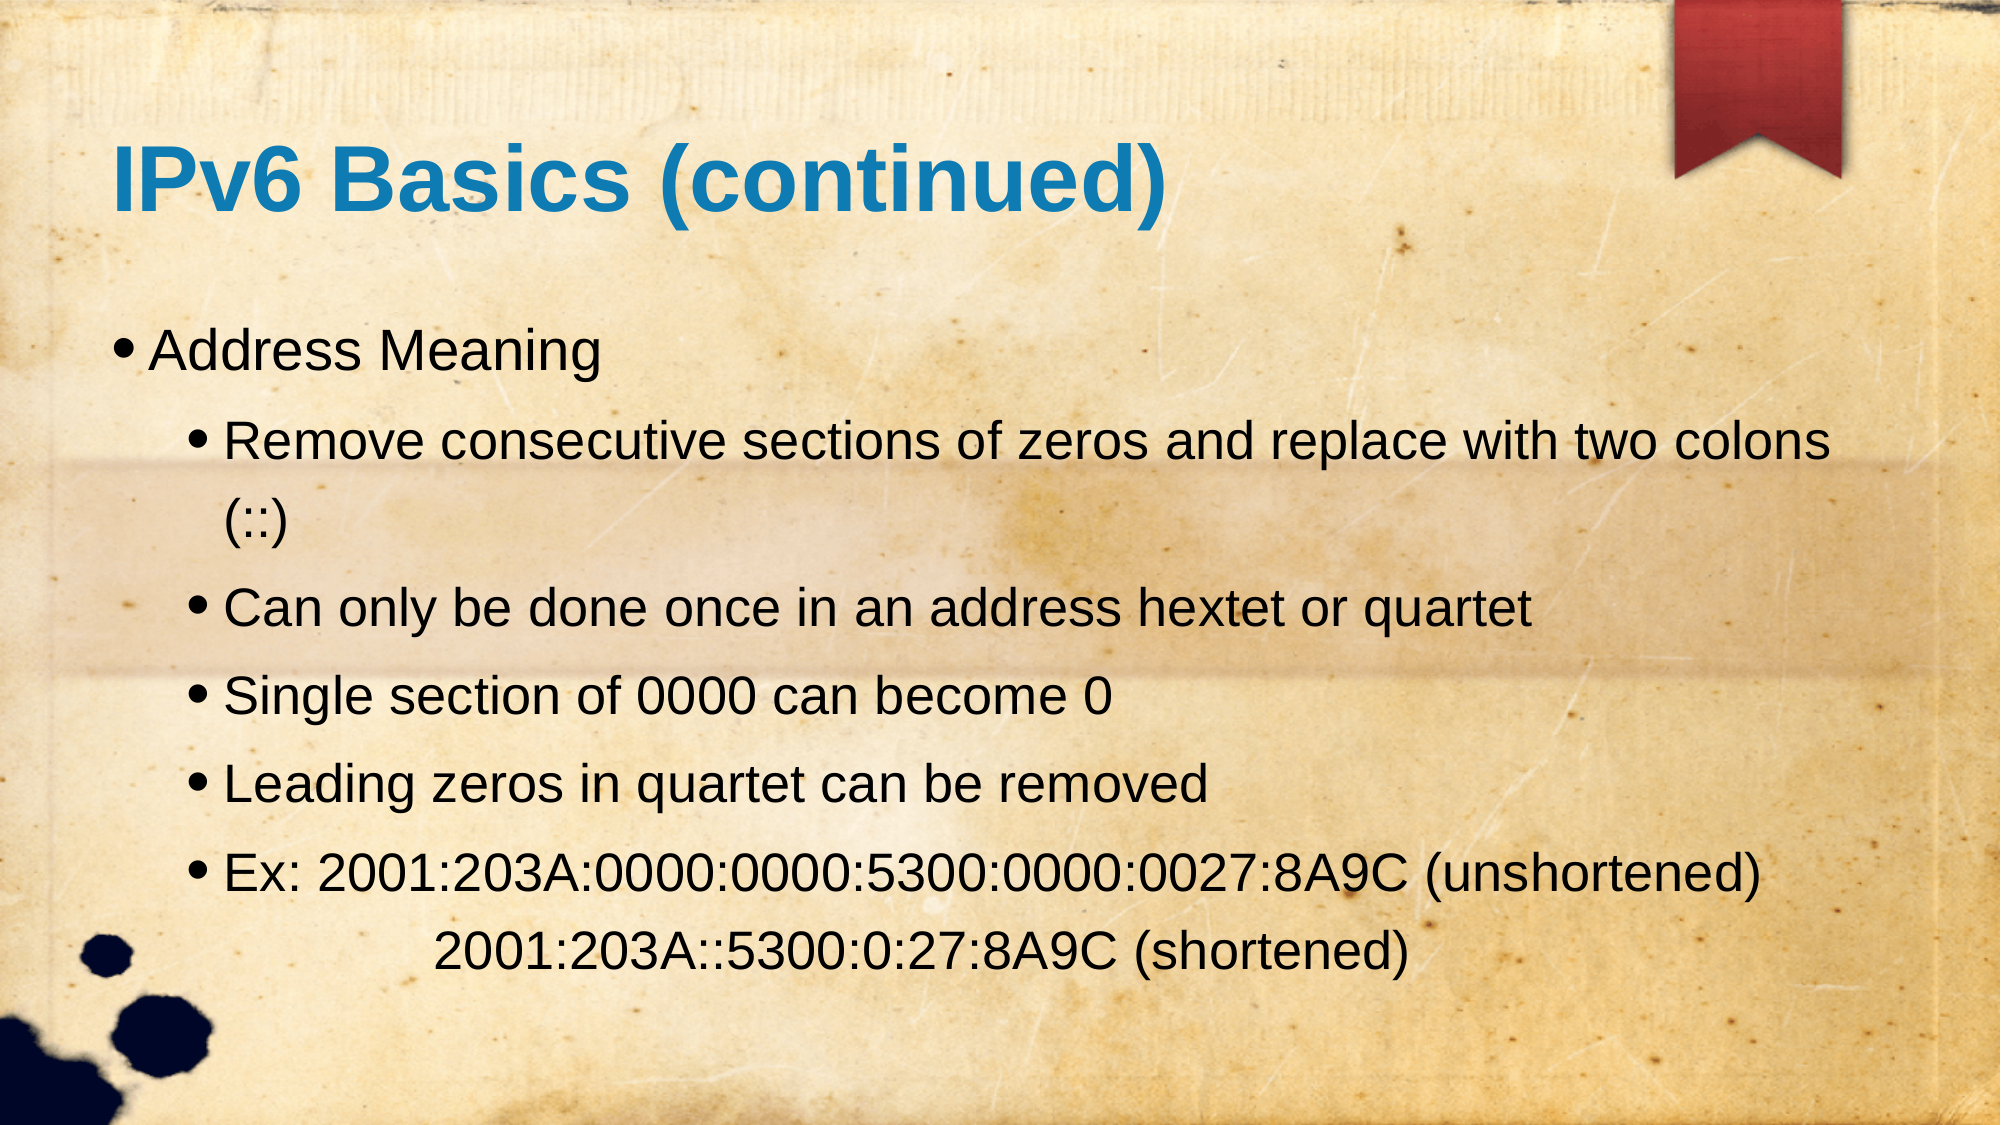

IPv6 Basics (continued)
Address Meaning
Remove consecutive sections of zeros and replace with two colons (::)
Can only be done once in an address hextet or quartet
Single section of 0000 can become 0
Leading zeros in quartet can be removed
Ex: 2001:203A:0000:0000:5300:0000:0027:8A9C (unshortened)
	    2001:203A::5300:0:27:8A9C (shortened)